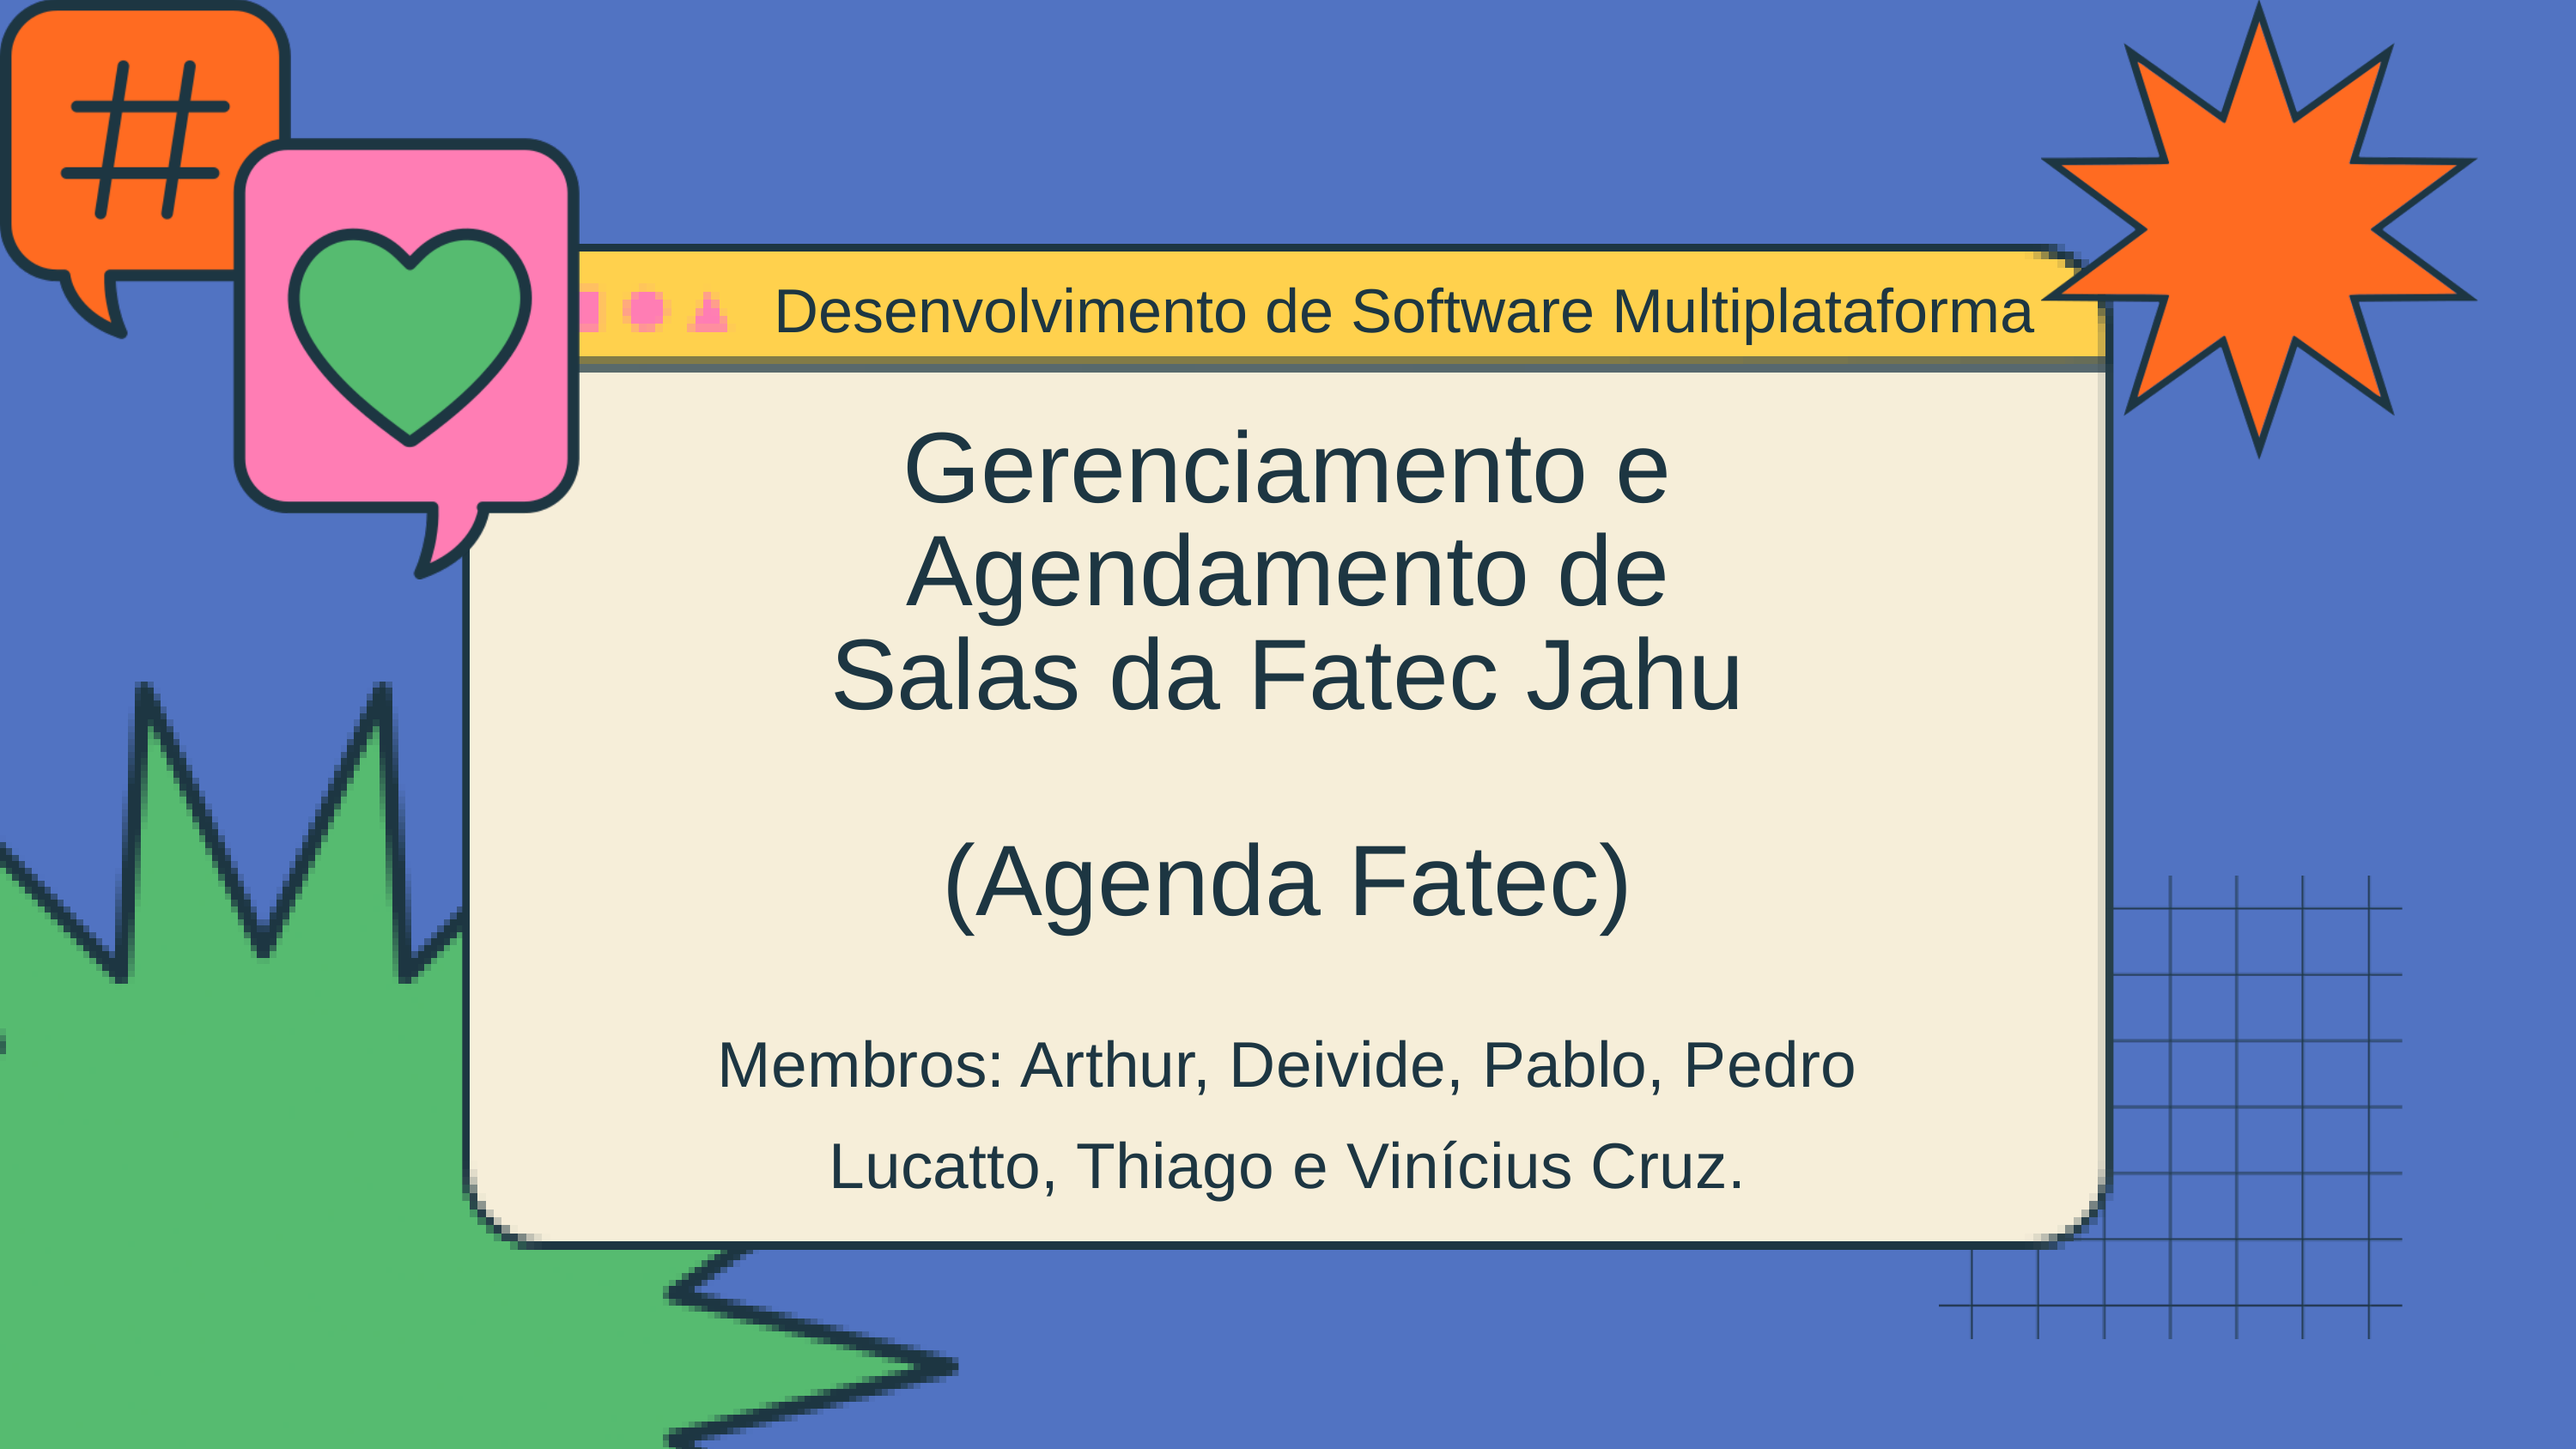

Desenvolvimento de Software Multiplataforma
Gerenciamento e Agendamento de Salas da Fatec Jahu

(Agenda Fatec)

Membros: Arthur, Deivide, Pablo, Pedro Lucatto, Thiago e Vinícius Cruz.